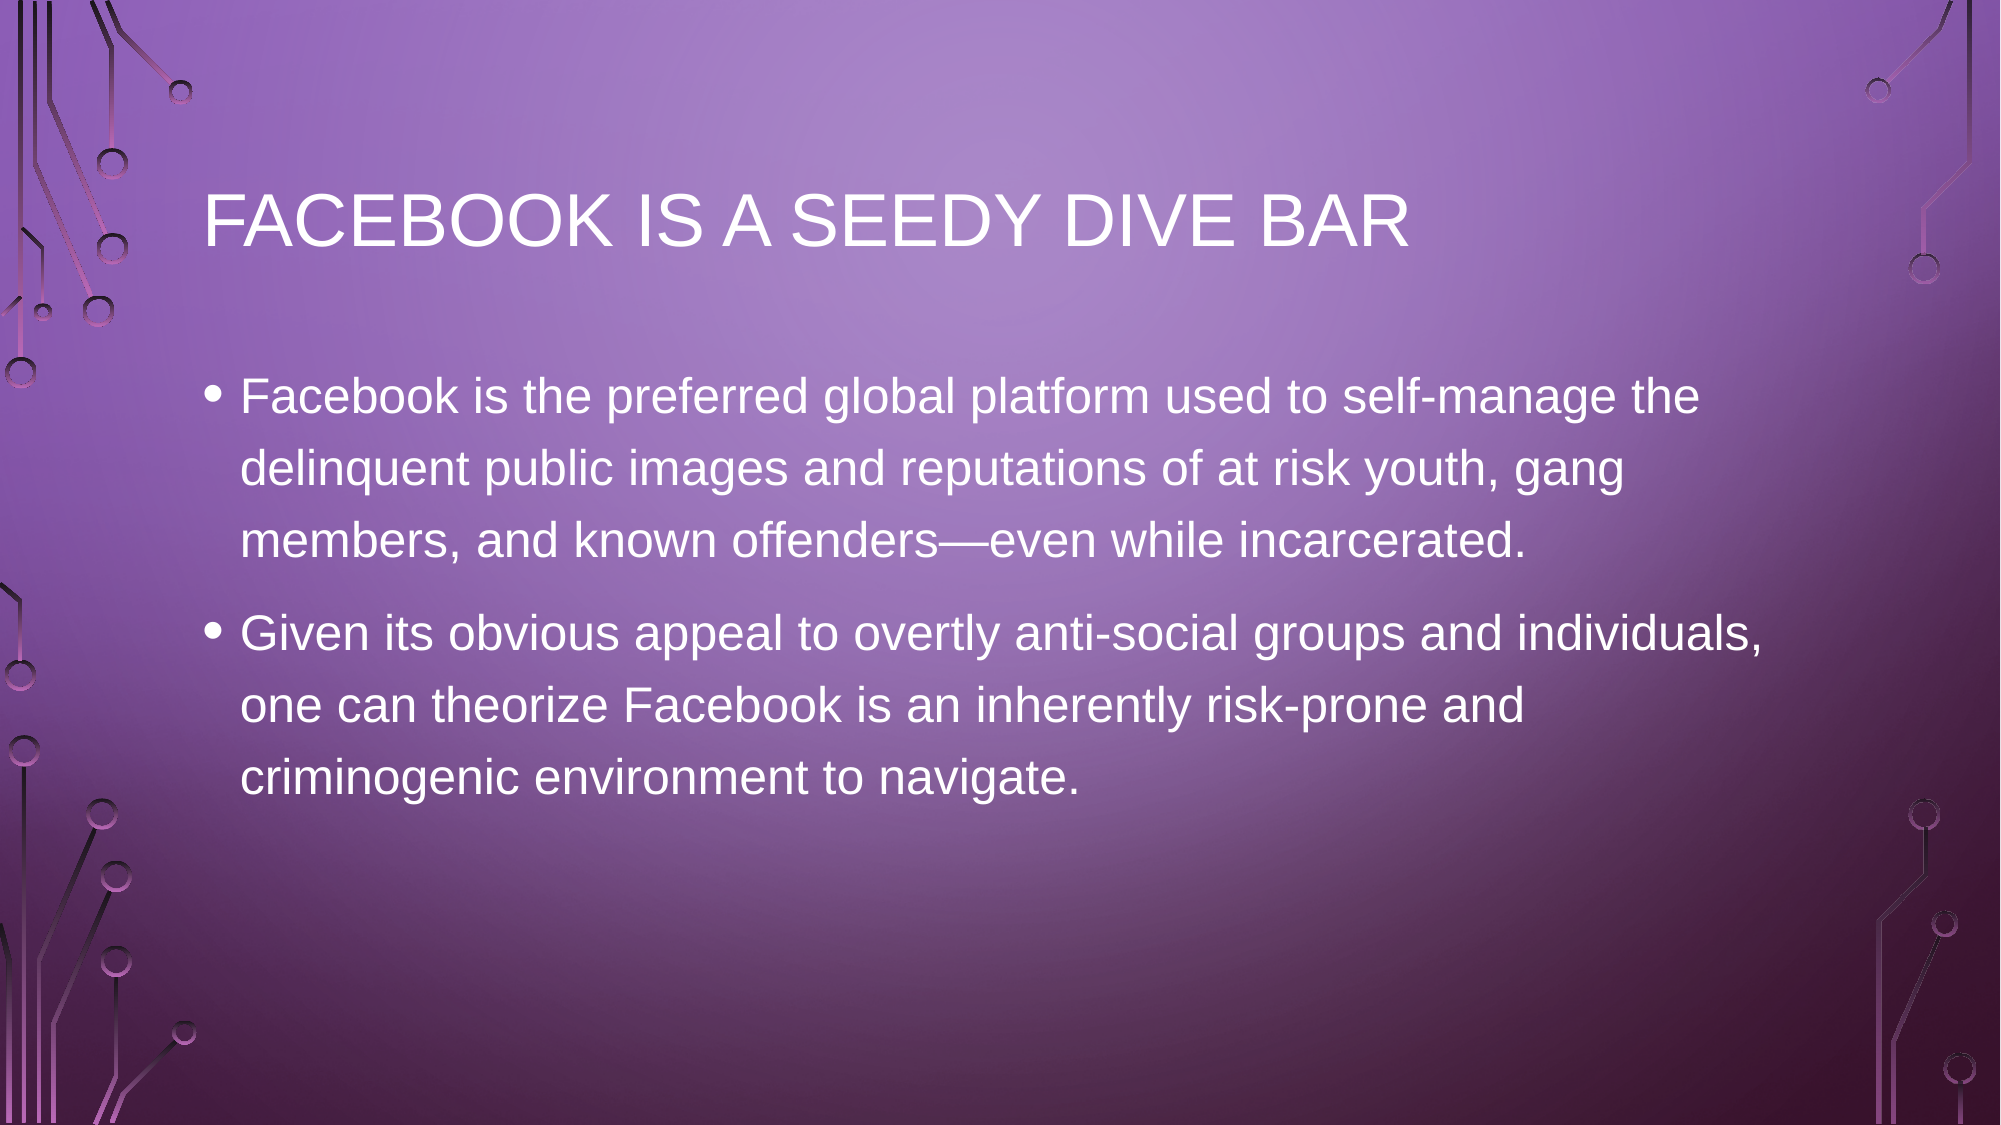

# Facebook is a Seedy Dive Bar
Facebook is the preferred global platform used to self-manage the delinquent public images and reputations of at risk youth, gang members, and known offenders—even while incarcerated.
Given its obvious appeal to overtly anti-social groups and individuals, one can theorize Facebook is an inherently risk-prone and criminogenic environment to navigate.